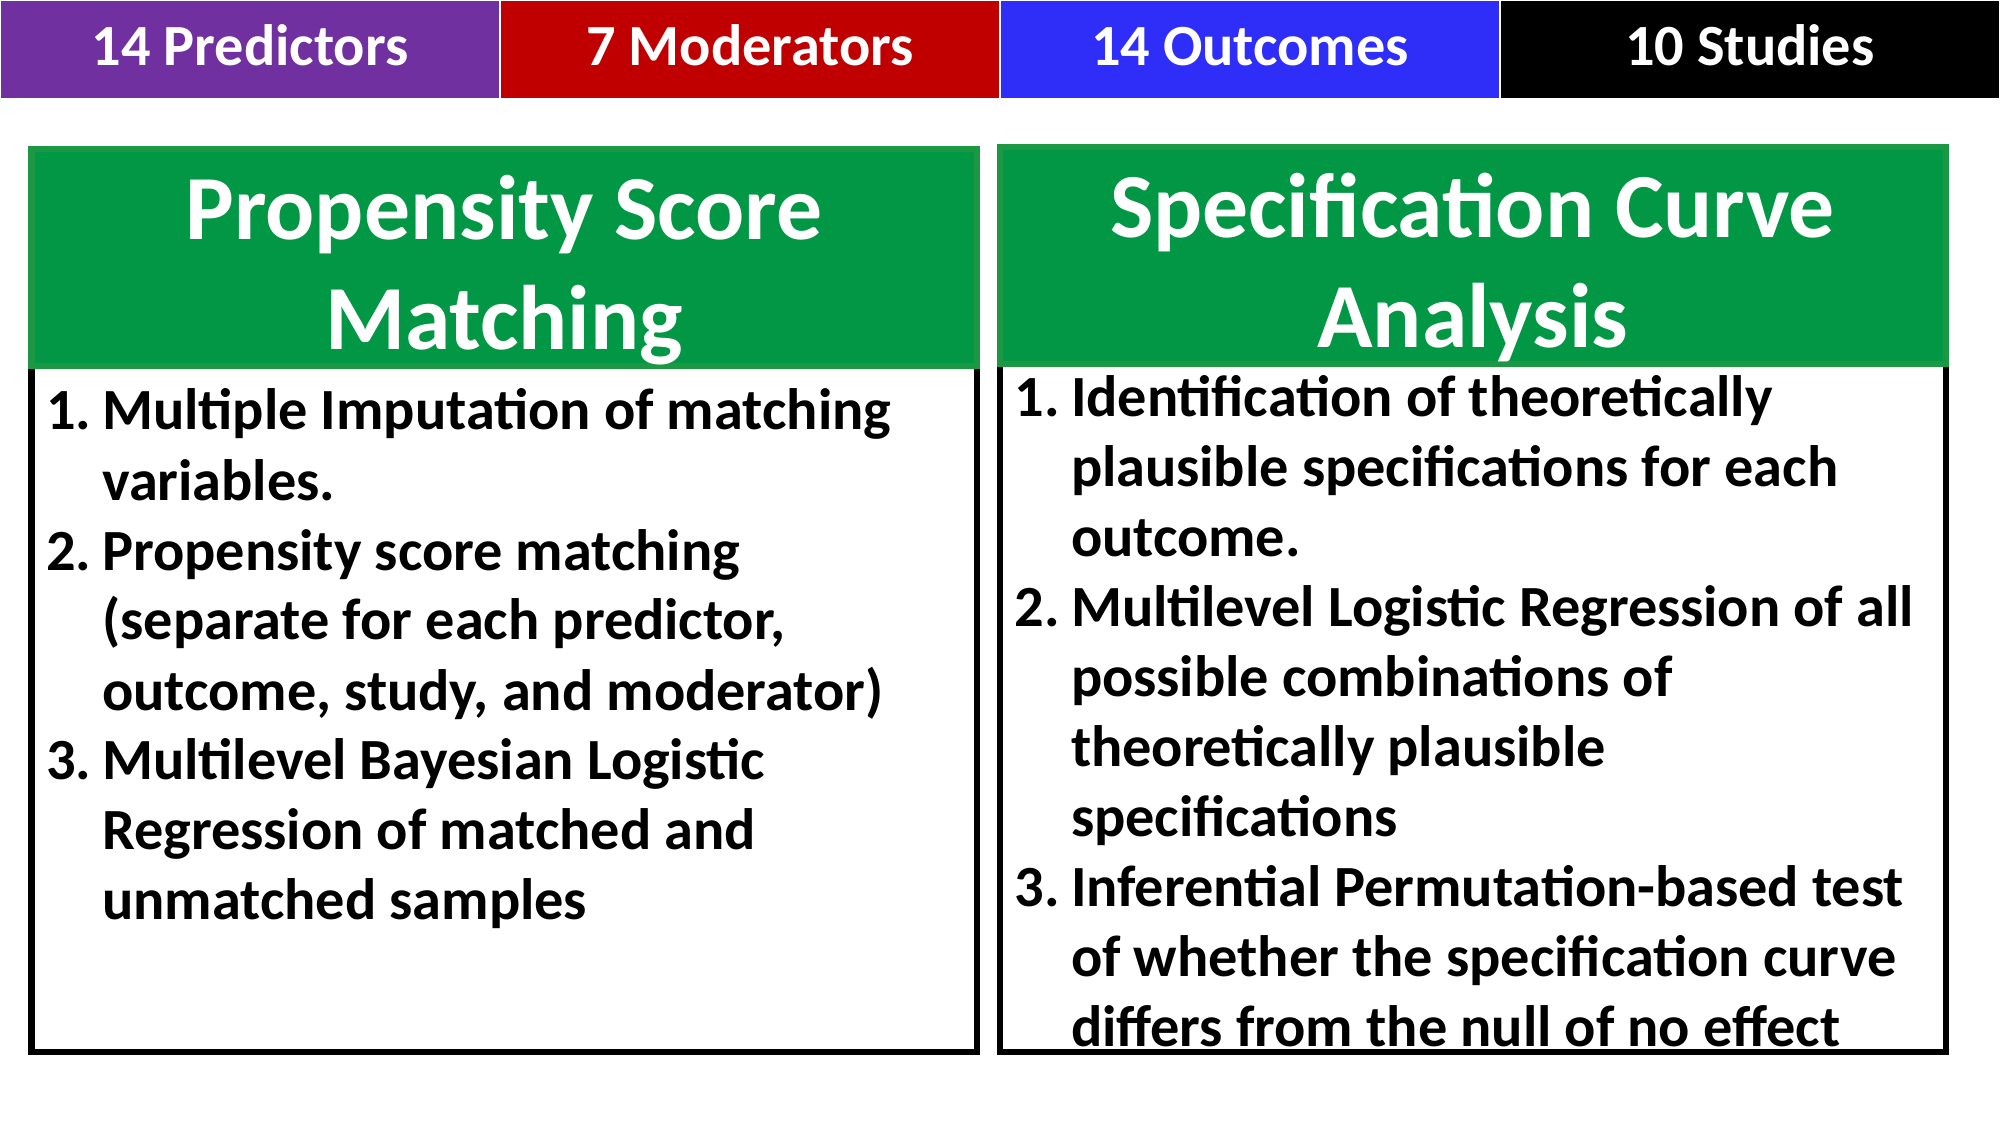

| 14 Predictors | 7 Moderators | 14 Outcomes | 10 Studies |
| --- | --- | --- | --- |
Specification Curve Analysis
Propensity Score Matching
Multiple Imputation of matching variables.
Propensity score matching (separate for each predictor, outcome, study, and moderator)
Multilevel Bayesian Logistic Regression of matched and unmatched samples
Identification of theoretically plausible specifications for each outcome.
Multilevel Logistic Regression of all possible combinations of theoretically plausible specifications
Inferential Permutation-based test of whether the specification curve differs from the null of no effect